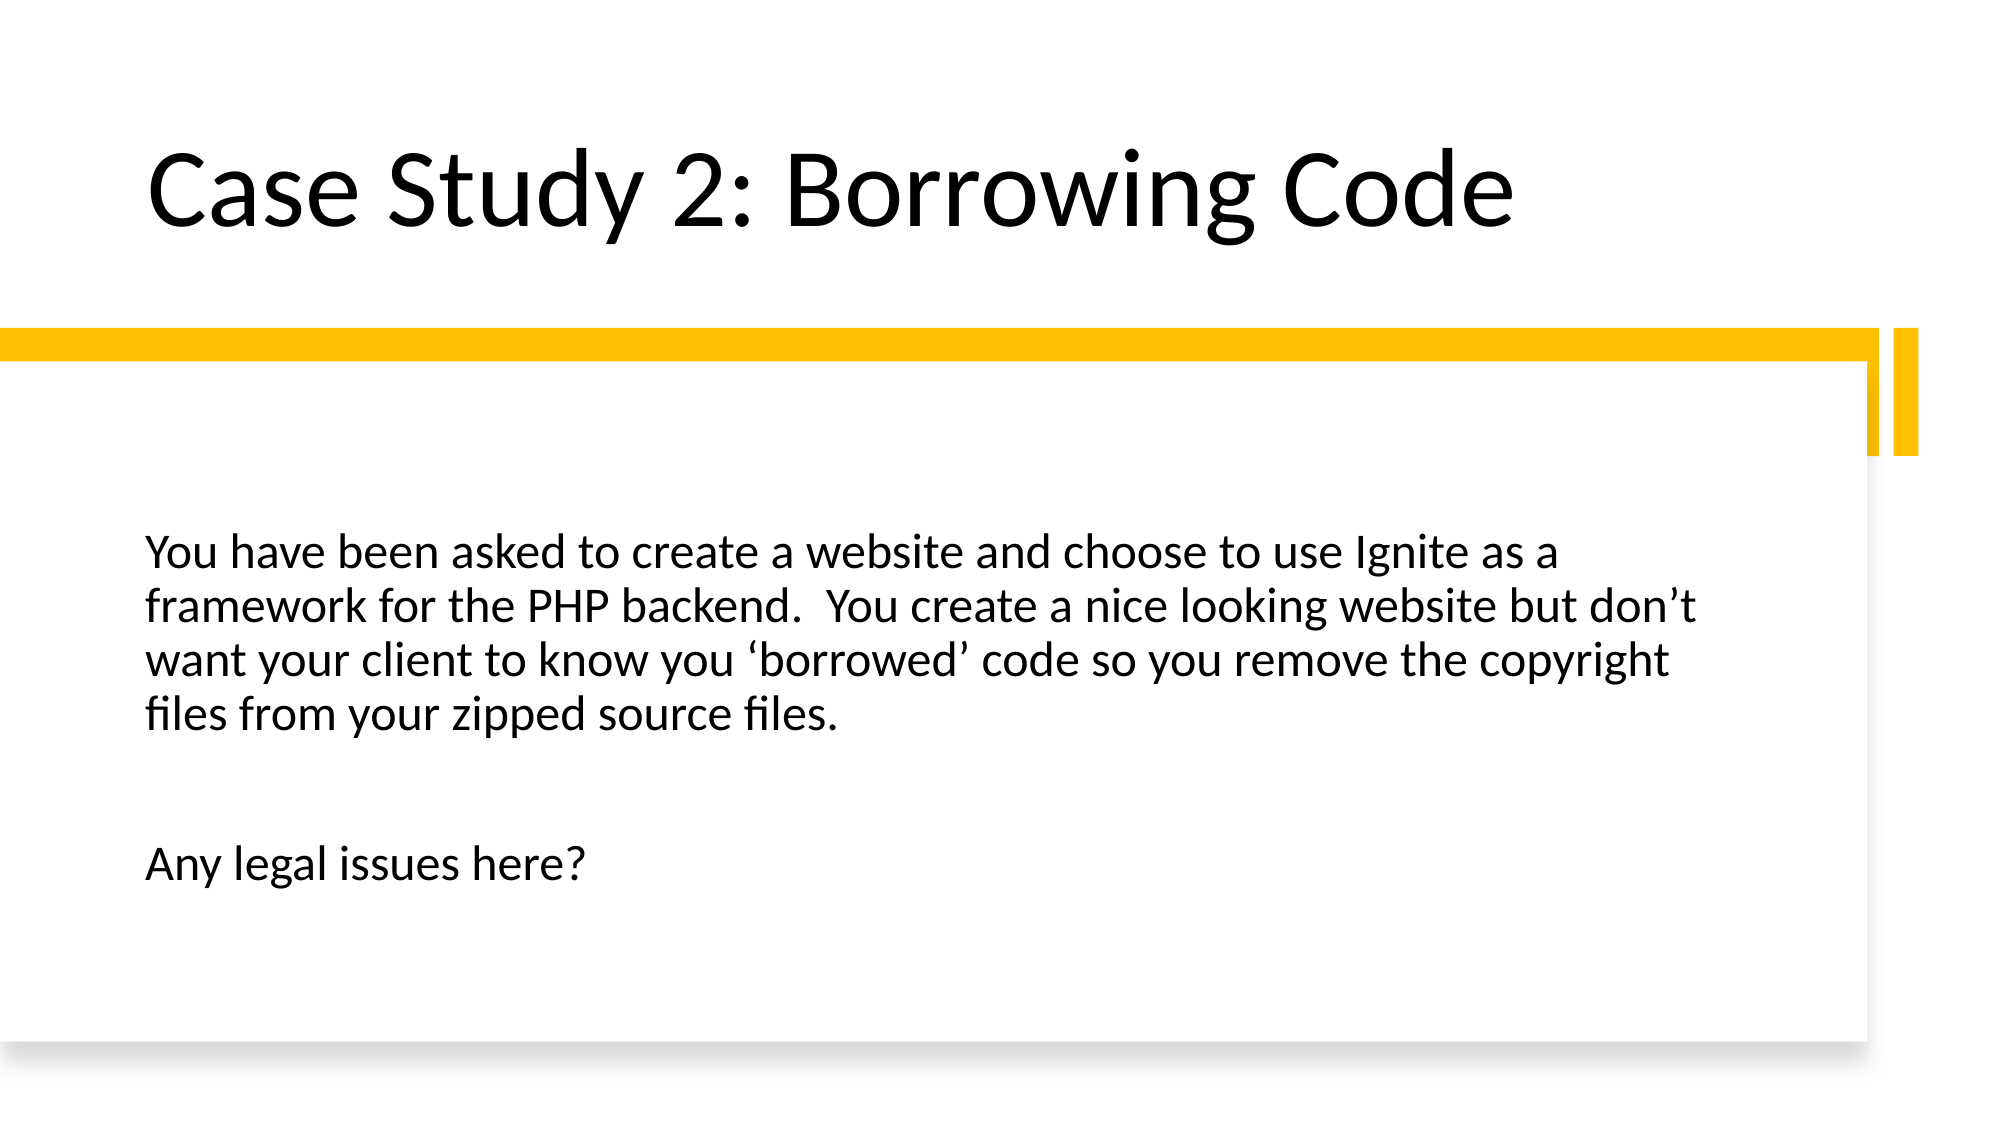

# Case Study 2: Borrowing Code

You have been asked to create a website and choose to use Ignite as a framework for the PHP backend.  You create a nice looking website but don’t want your client to know you ‘borrowed’ code so you remove the copyright files from your zipped source files.

Any legal issues here?